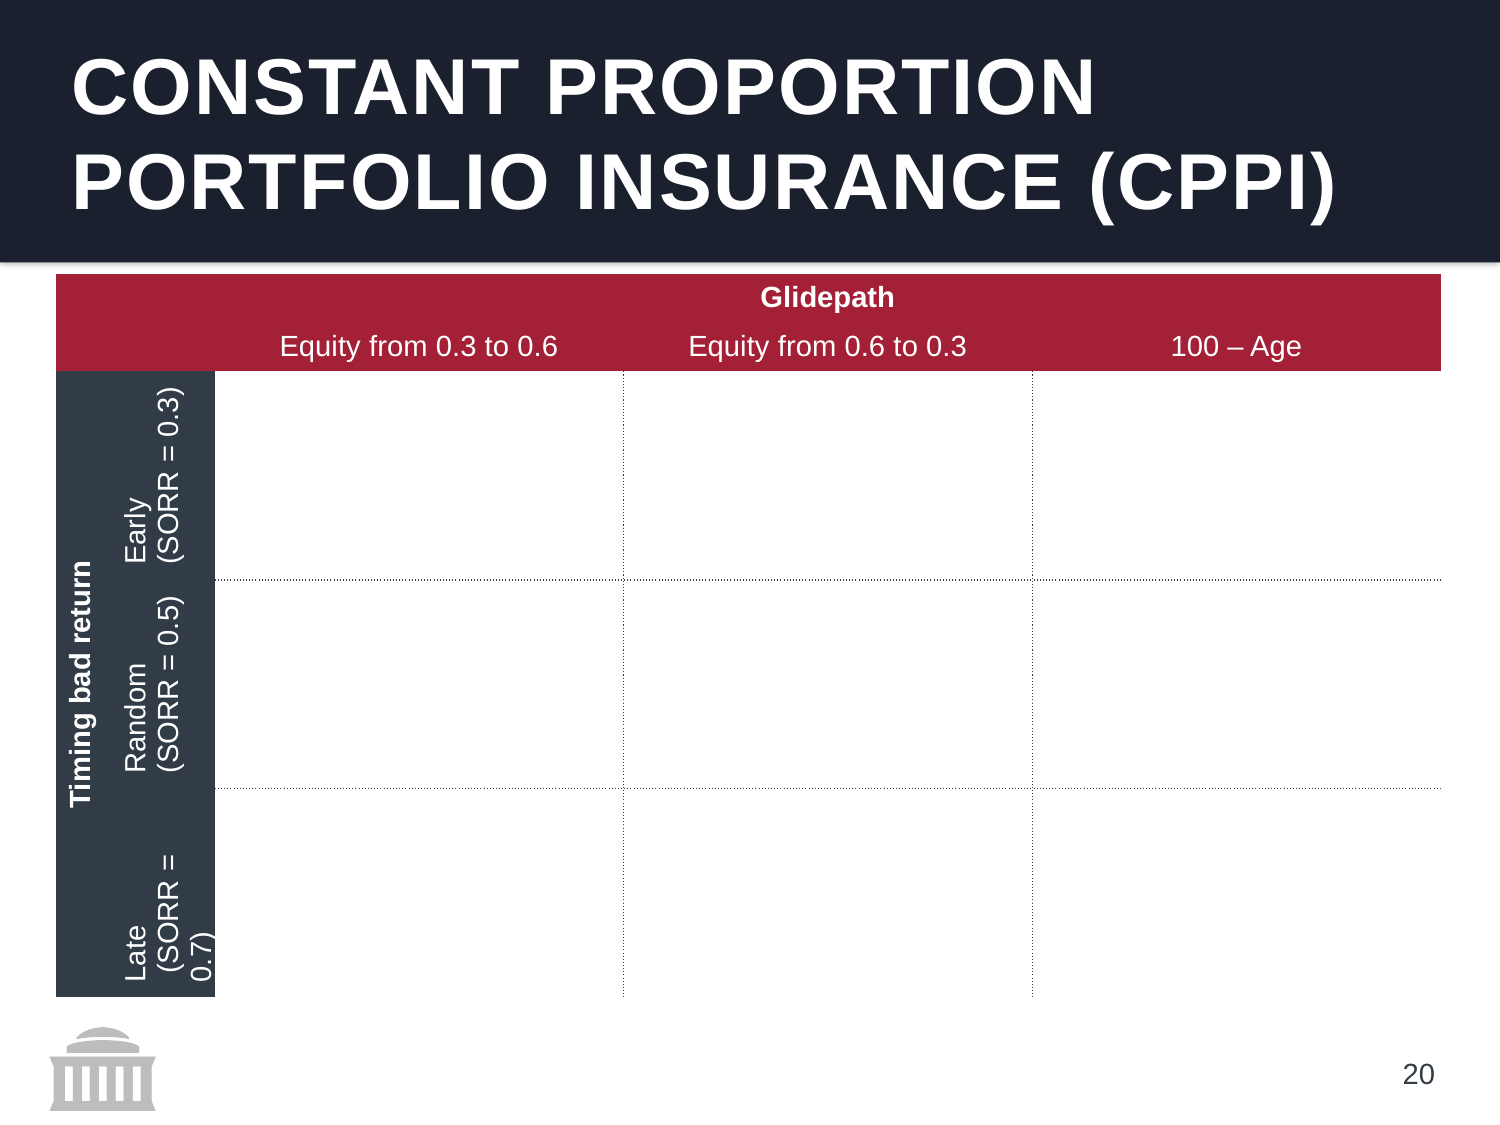

#
Constant proportion Portfolio Insurance (CPPI)
|  |  | Glidepath |  |  |
| --- | --- | --- | --- | --- |
|  |  | Equity from 0.3 to 0.6 | Equity from 0.6 to 0.3 | 100 – Age |
| Timing bad return | Early (SORR = 0.3) |  |  |  |
|  | Random (SORR = 0.5) |  |  |  |
|  | Late (SORR = 0.7) |  |  |  |
20